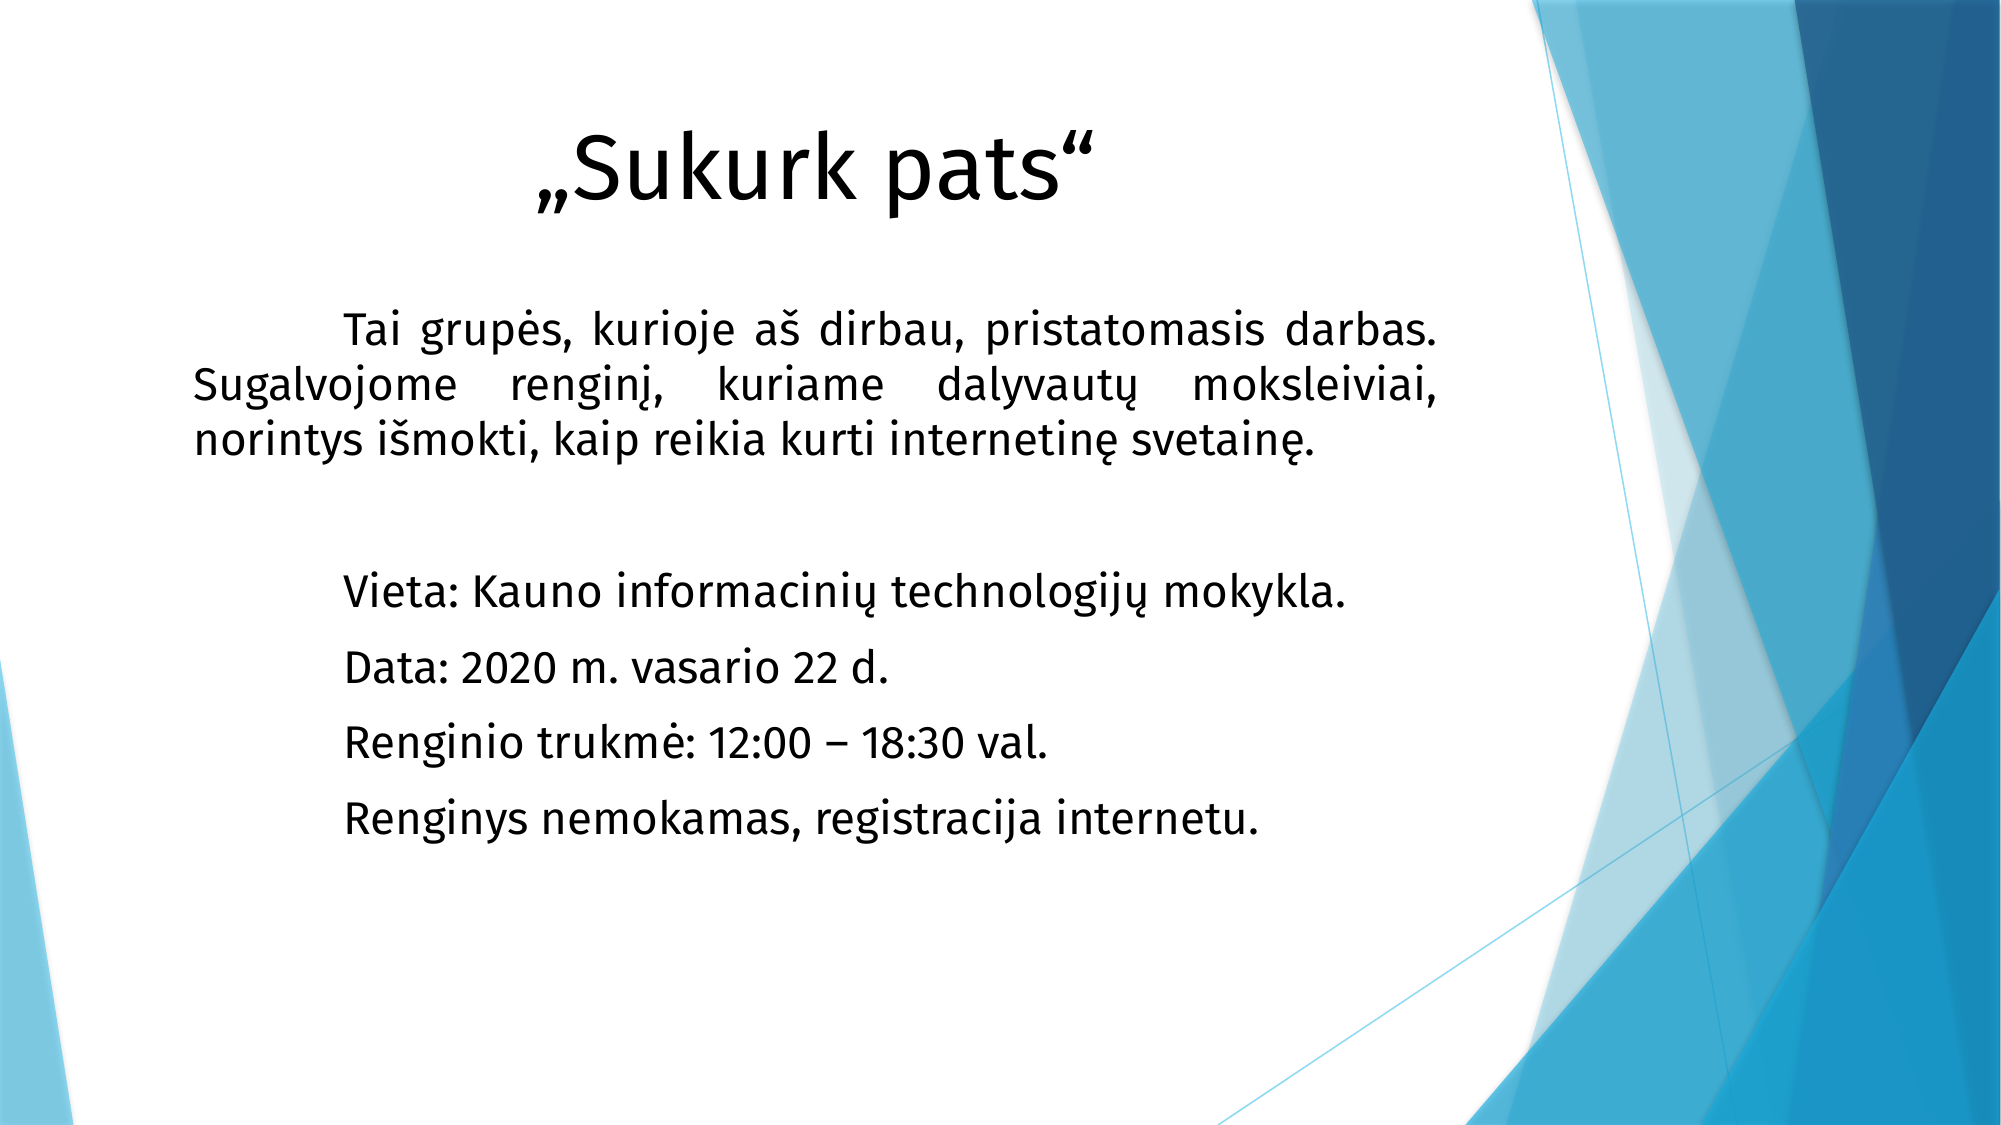

# „Sukurk pats“
	Tai grupės, kurioje aš dirbau, pristatomasis darbas. Sugalvojome renginį, kuriame dalyvautų moksleiviai, norintys išmokti, kaip reikia kurti internetinę svetainę.

	Vieta: Kauno informacinių technologijų mokykla.
	Data: 2020 m. vasario 22 d.
	Renginio trukmė: 12:00 – 18:30 val.
	Renginys nemokamas, registracija internetu.